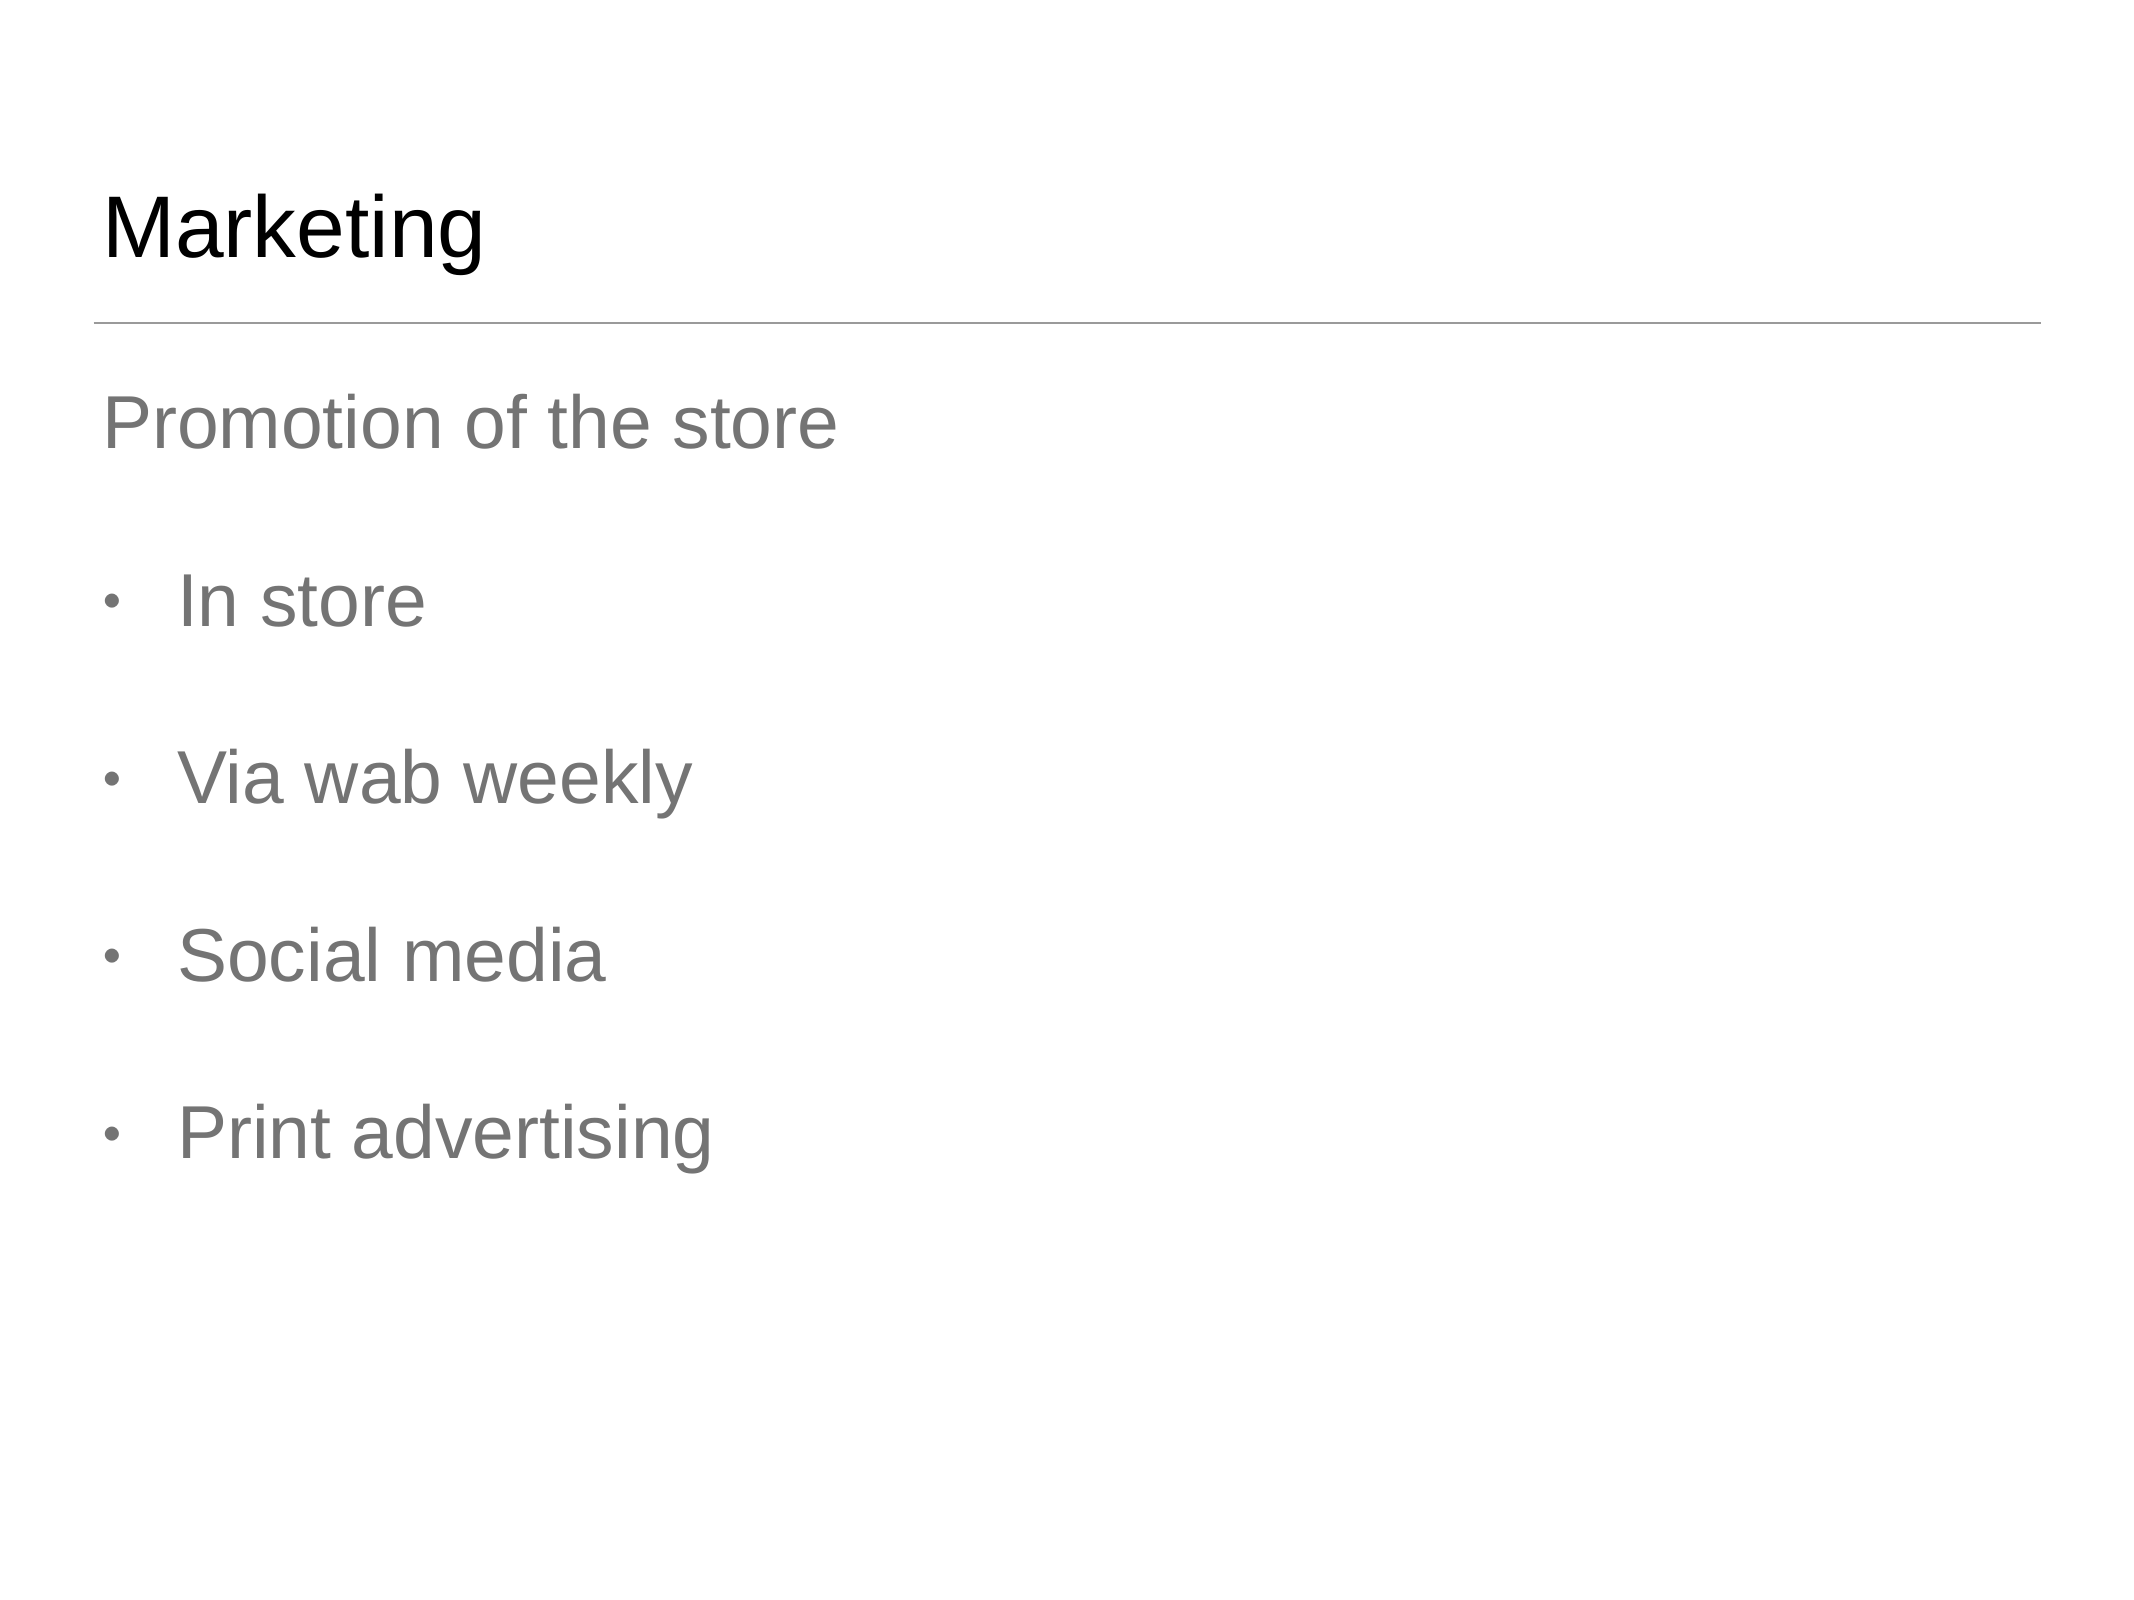

# Marketing
Promotion of the store
In store
Via wab weekly
Social media
Print advertising